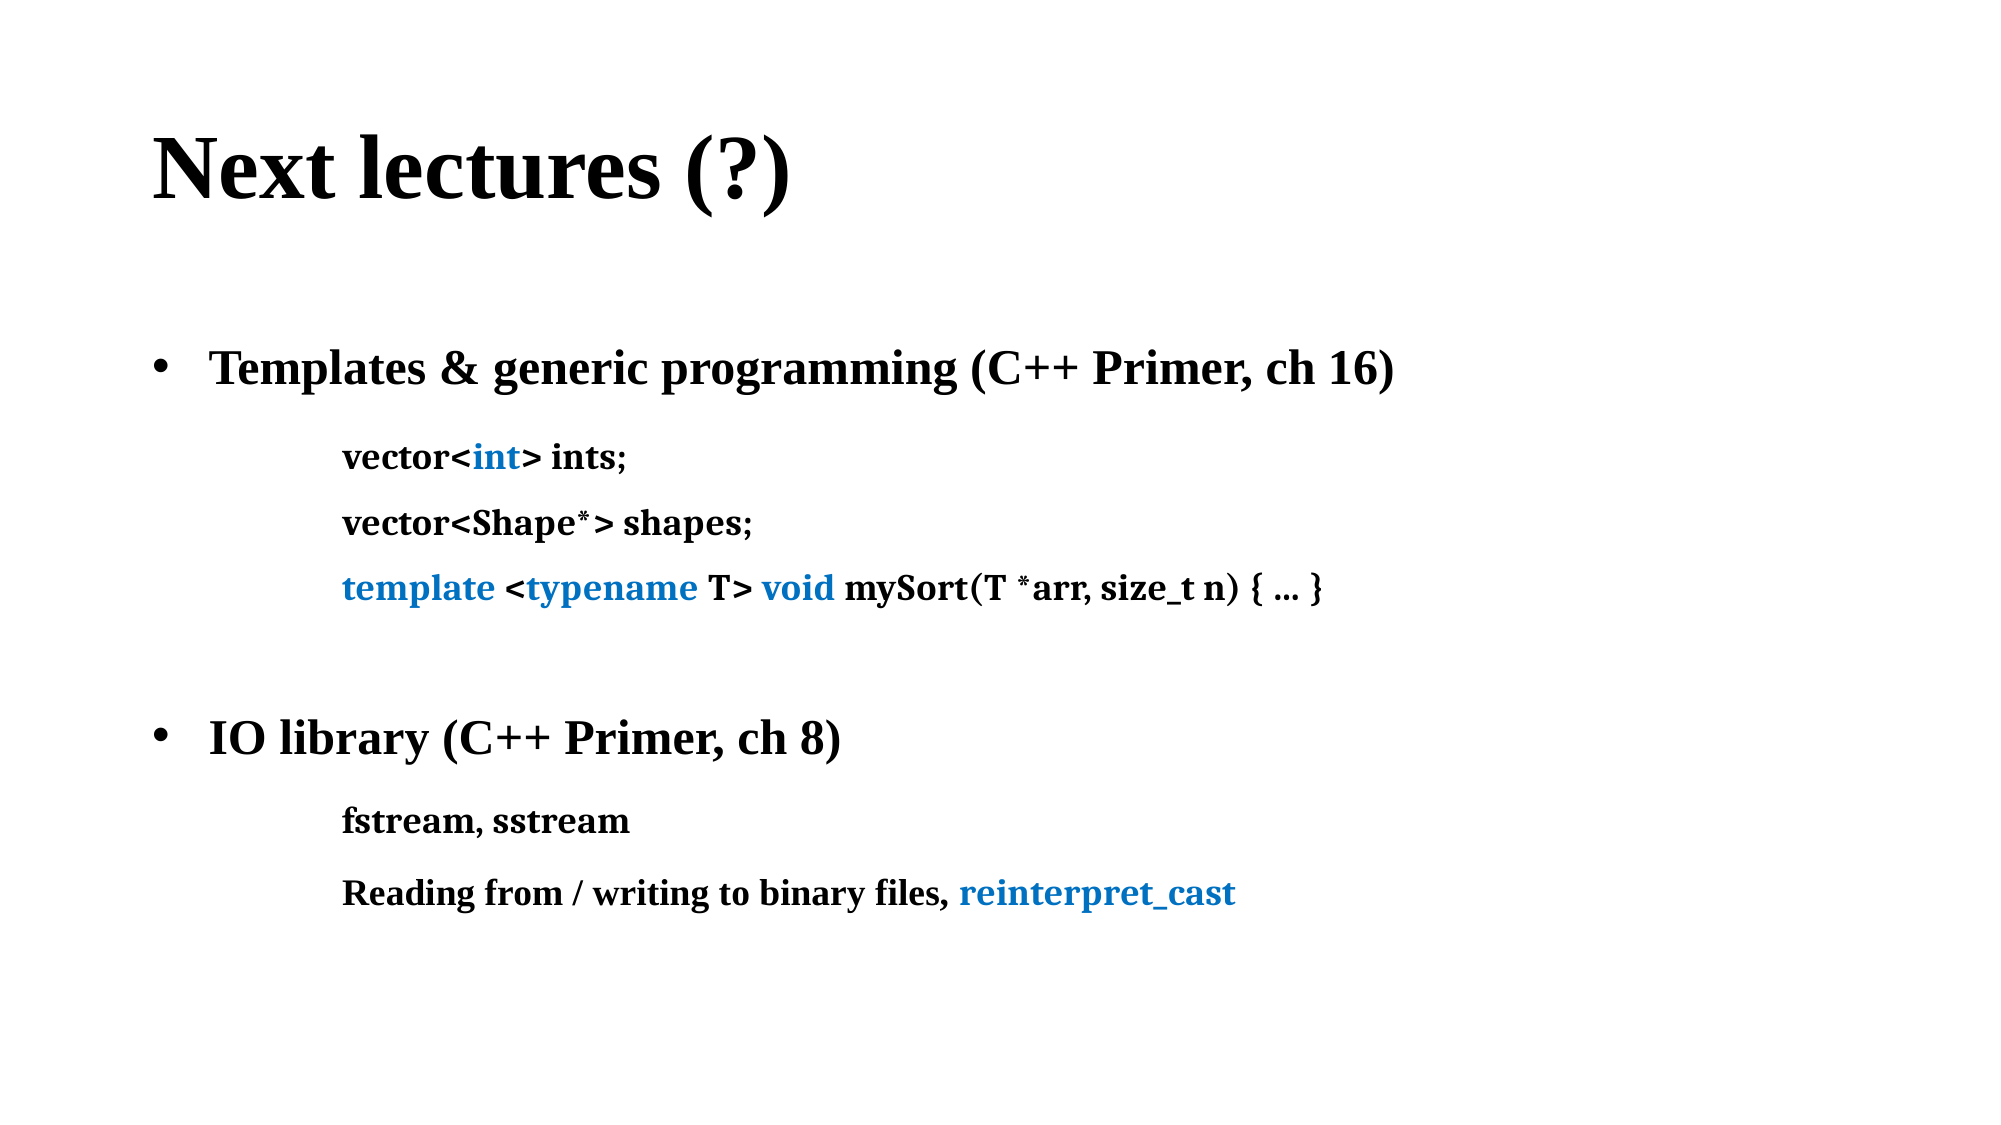

# Next lectures (?)
Templates & generic programming (C++ Primer, ch 16)
vector<int> ints;
vector<Shape*> shapes;
template <typename T> void mySort(T *arr, size_t n) { … }
IO library (C++ Primer, ch 8)
fstream, sstream
Reading from / writing to binary files, reinterpret_cast